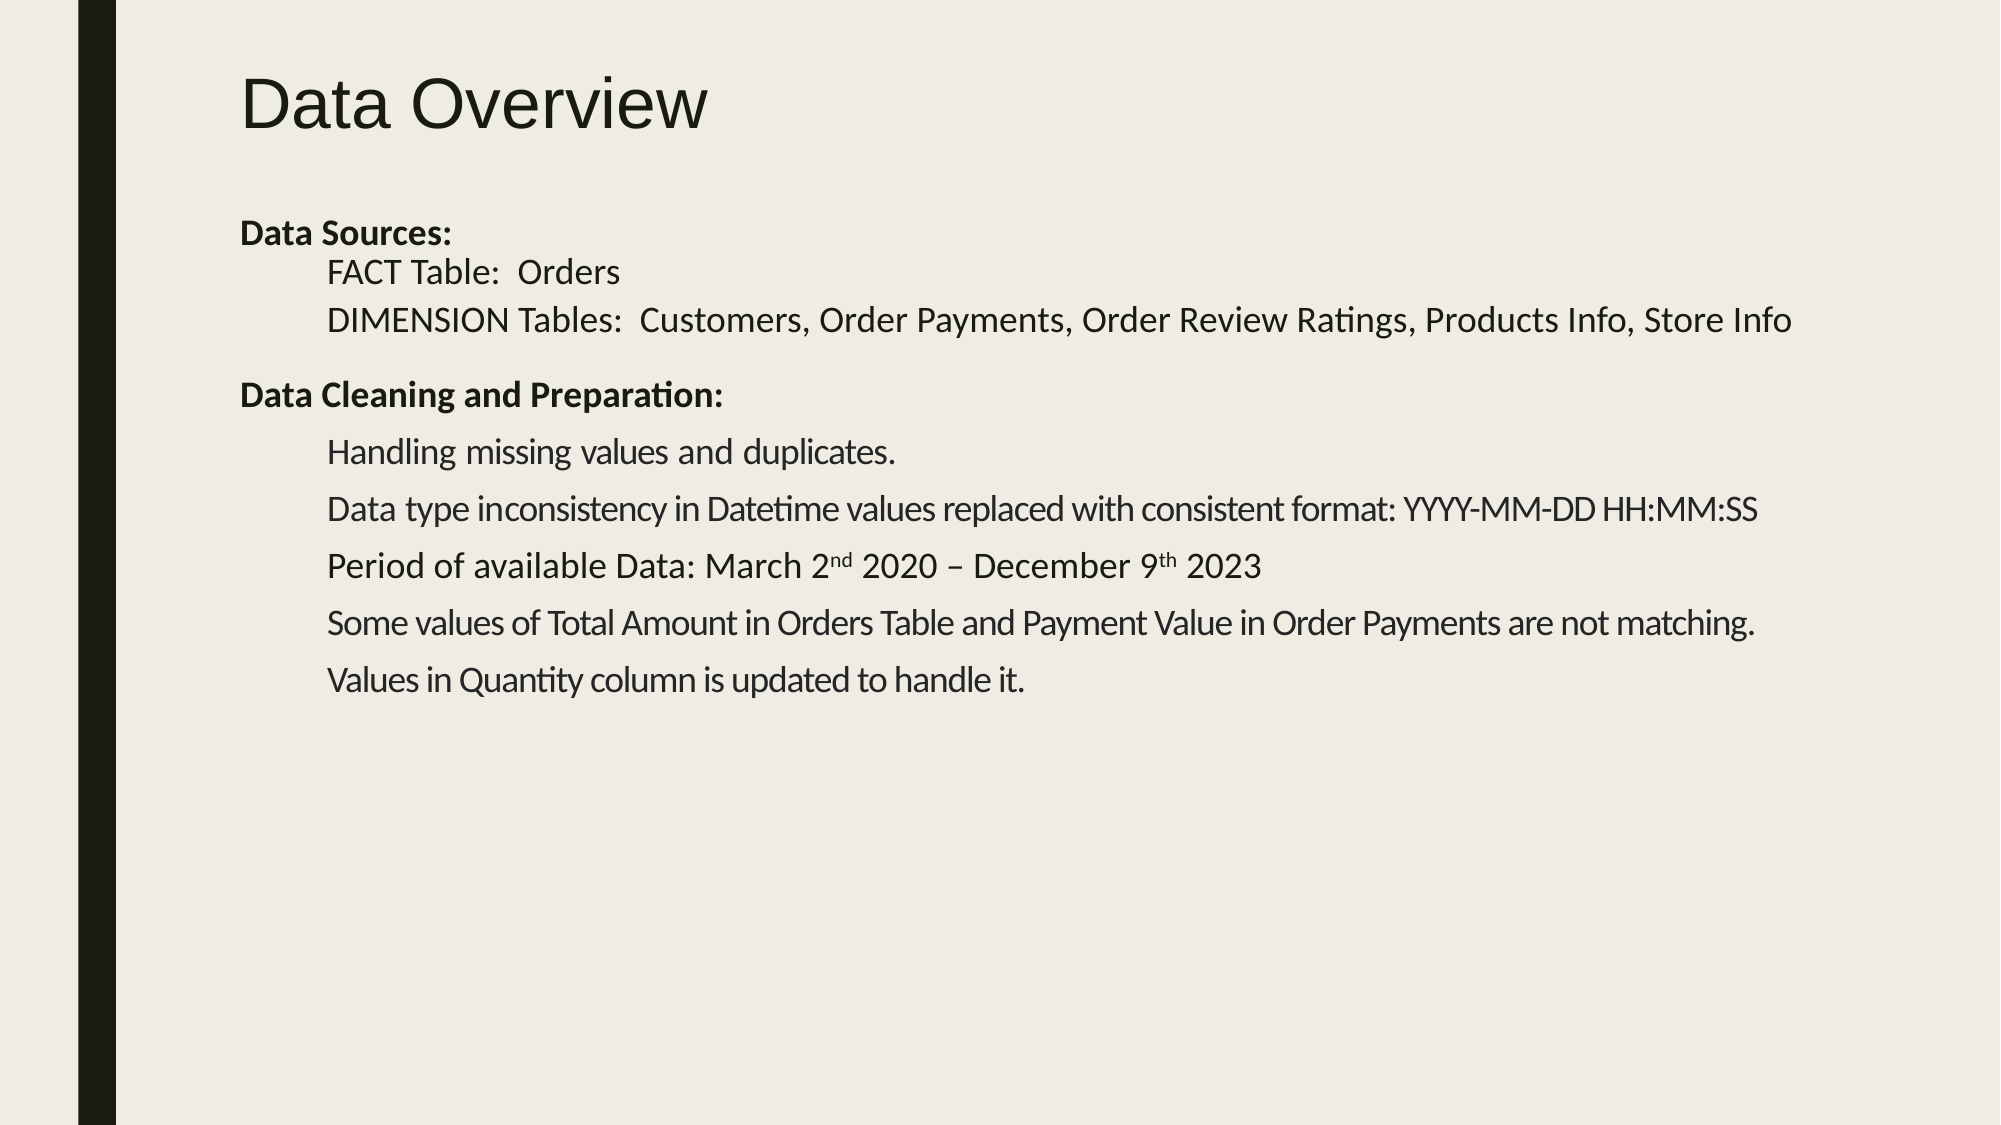

# Data Overview
Data Sources:
FACT Table:  Orders
DIMENSION Tables:  Customers, Order Payments, Order Review Ratings, Products Info, Store Info
Data Cleaning and Preparation:
Handling missing values and duplicates.
Data type inconsistency in Datetime values replaced with consistent format: YYYY-MM-DD HH:MM:SS
Period of available Data: March 2nd 2020 – December 9th 2023
Some values of Total Amount in Orders Table and Payment Value in Order Payments are not matching.
Values in Quantity column is updated to handle it.